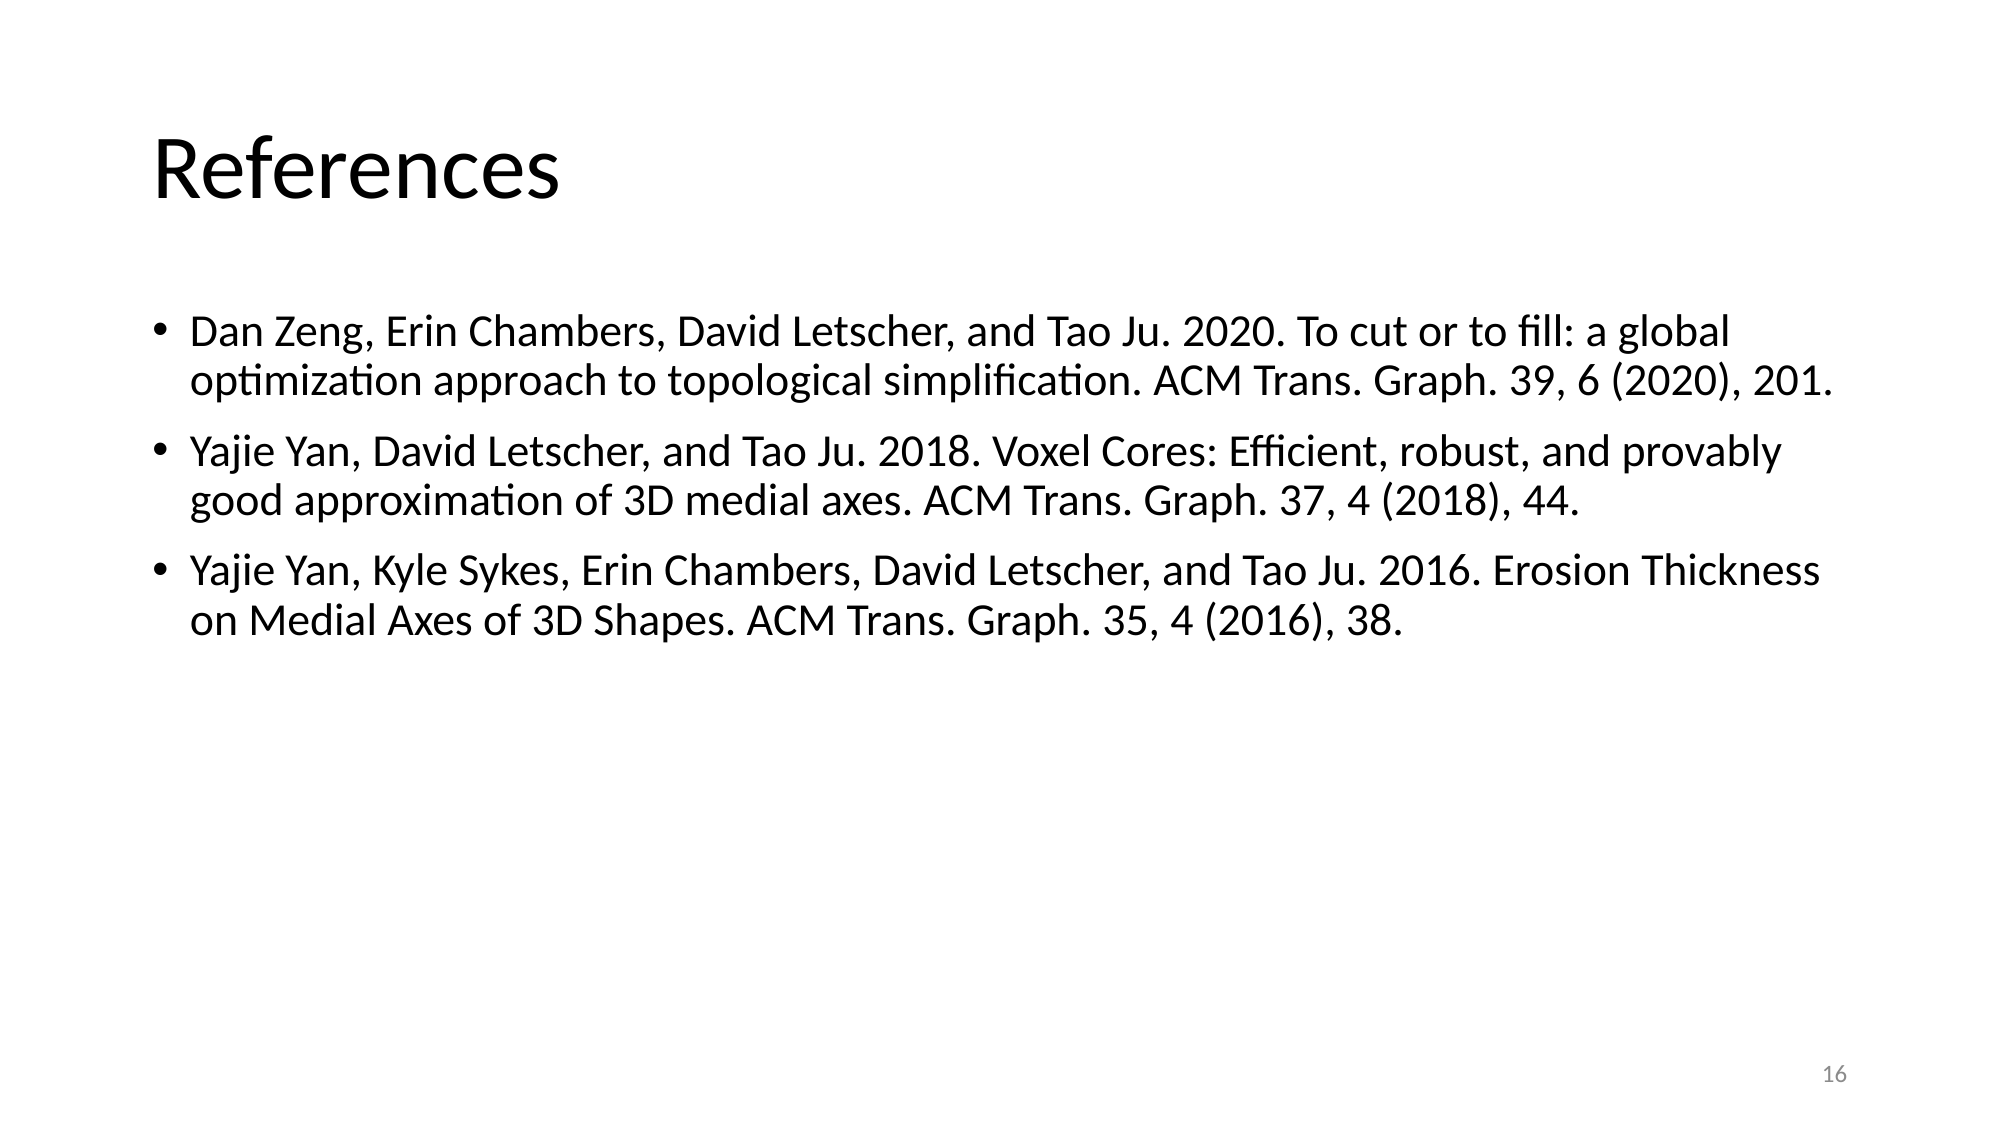

# References
Dan Zeng, Erin Chambers, David Letscher, and Tao Ju. 2020. To cut or to fill: a global optimization approach to topological simplification. ACM Trans. Graph. 39, 6 (2020), 201.
Yajie Yan, David Letscher, and Tao Ju. 2018. Voxel Cores: Efficient, robust, and provably good approximation of 3D medial axes. ACM Trans. Graph. 37, 4 (2018), 44.
Yajie Yan, Kyle Sykes, Erin Chambers, David Letscher, and Tao Ju. 2016. Erosion Thickness on Medial Axes of 3D Shapes. ACM Trans. Graph. 35, 4 (2016), 38.

16